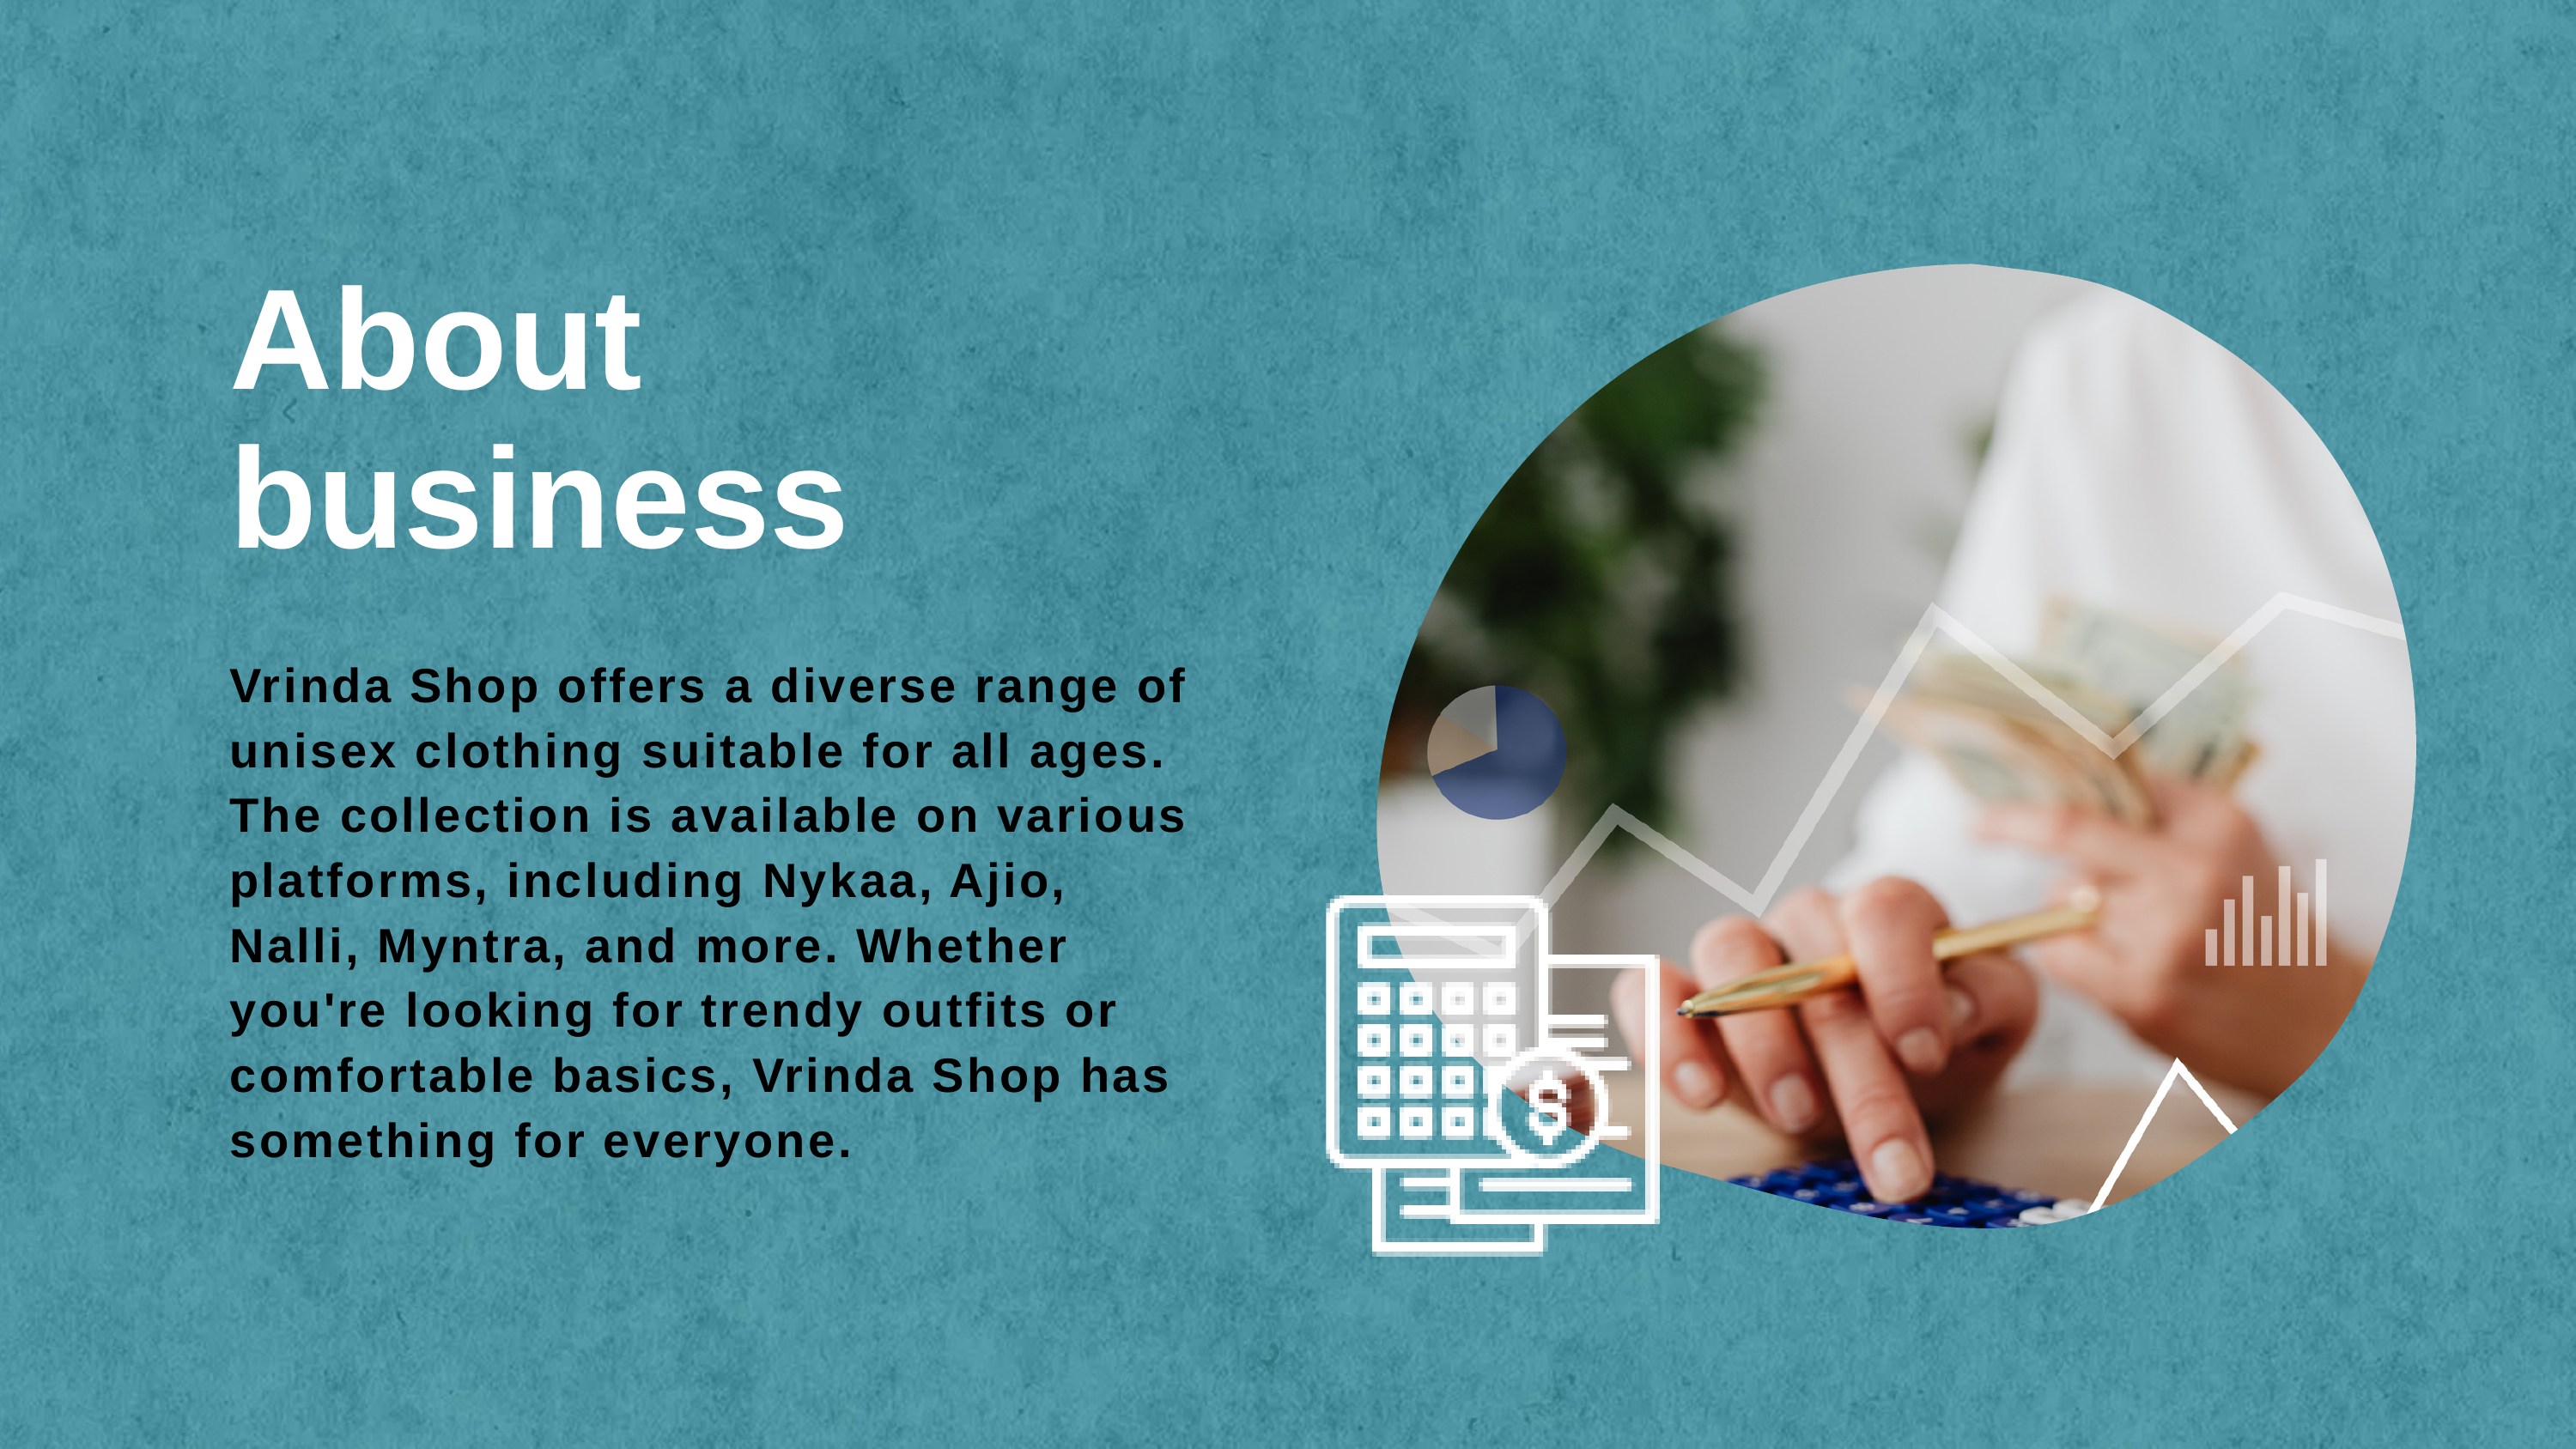

About business
Vrinda Shop offers a diverse range of unisex clothing suitable for all ages. The collection is available on various platforms, including Nykaa, Ajio, Nalli, Myntra, and more. Whether you're looking for trendy outfits or comfortable basics, Vrinda Shop has something for everyone.